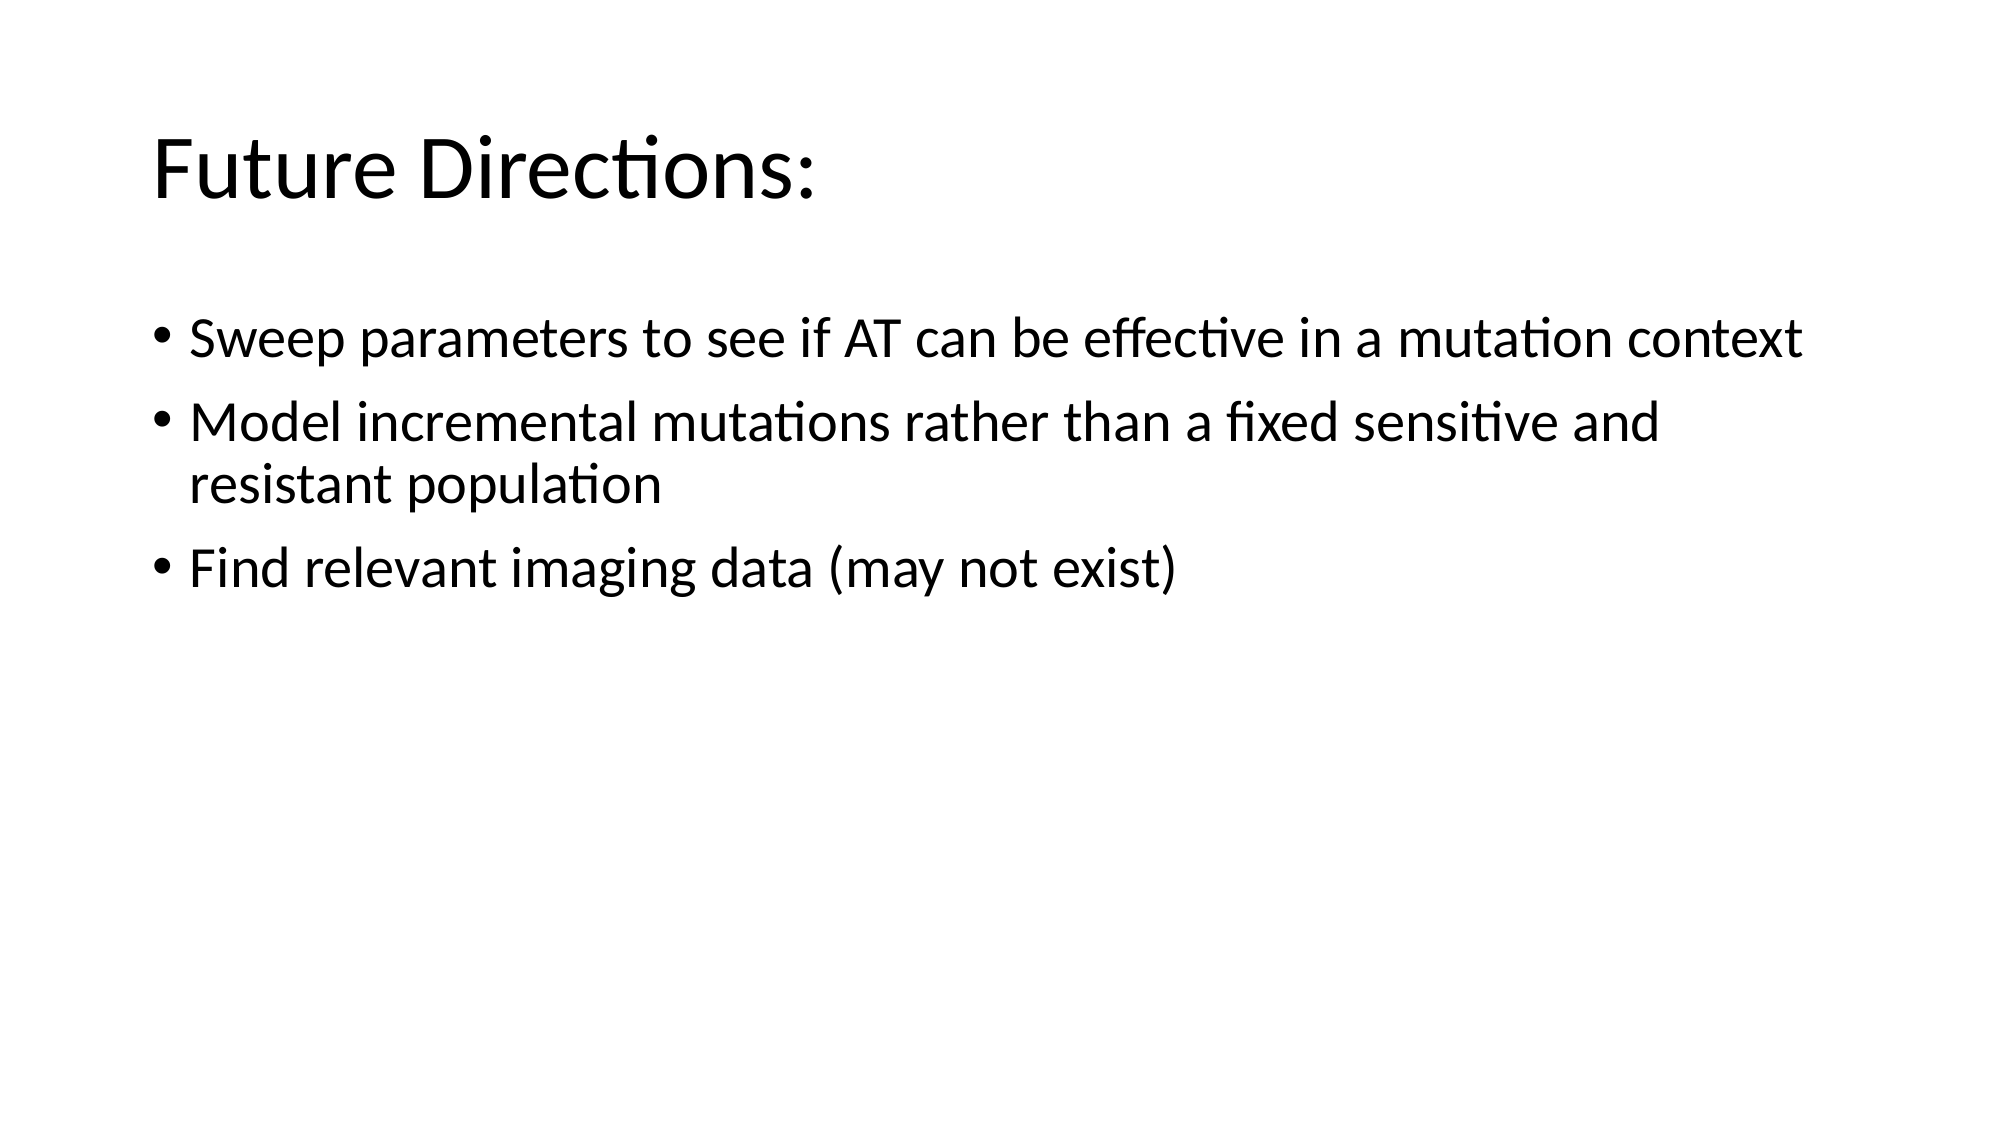

# Future Directions:
Sweep parameters to see if AT can be effective in a mutation context
Model incremental mutations rather than a fixed sensitive and resistant population
Find relevant imaging data (may not exist)